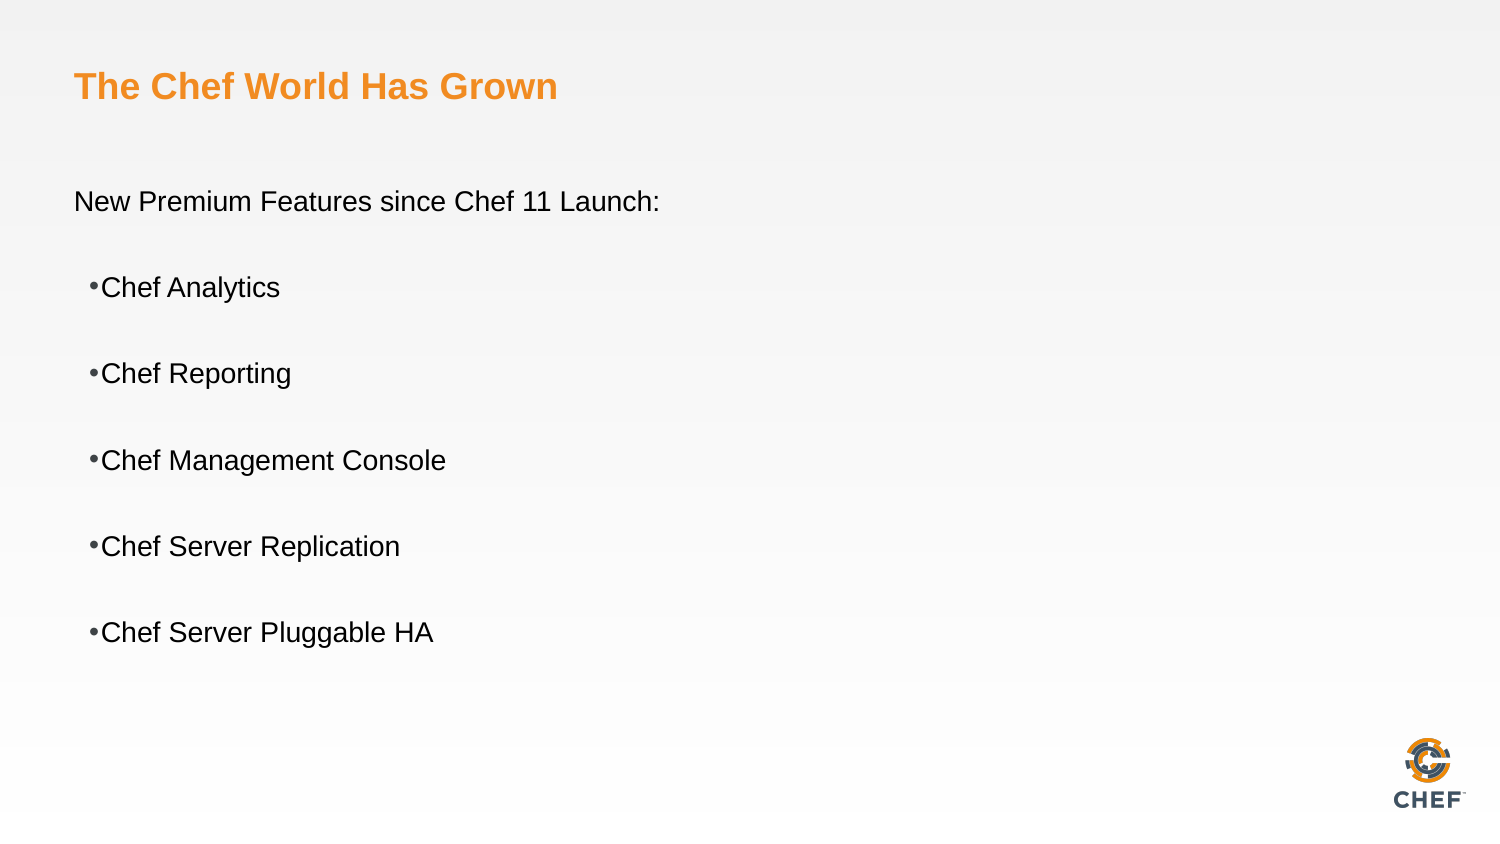

# The Chef World Has Grown
New Premium Features since Chef 11 Launch:

Chef Analytics

Chef Reporting

Chef Management Console

Chef Server Replication

Chef Server Pluggable HA